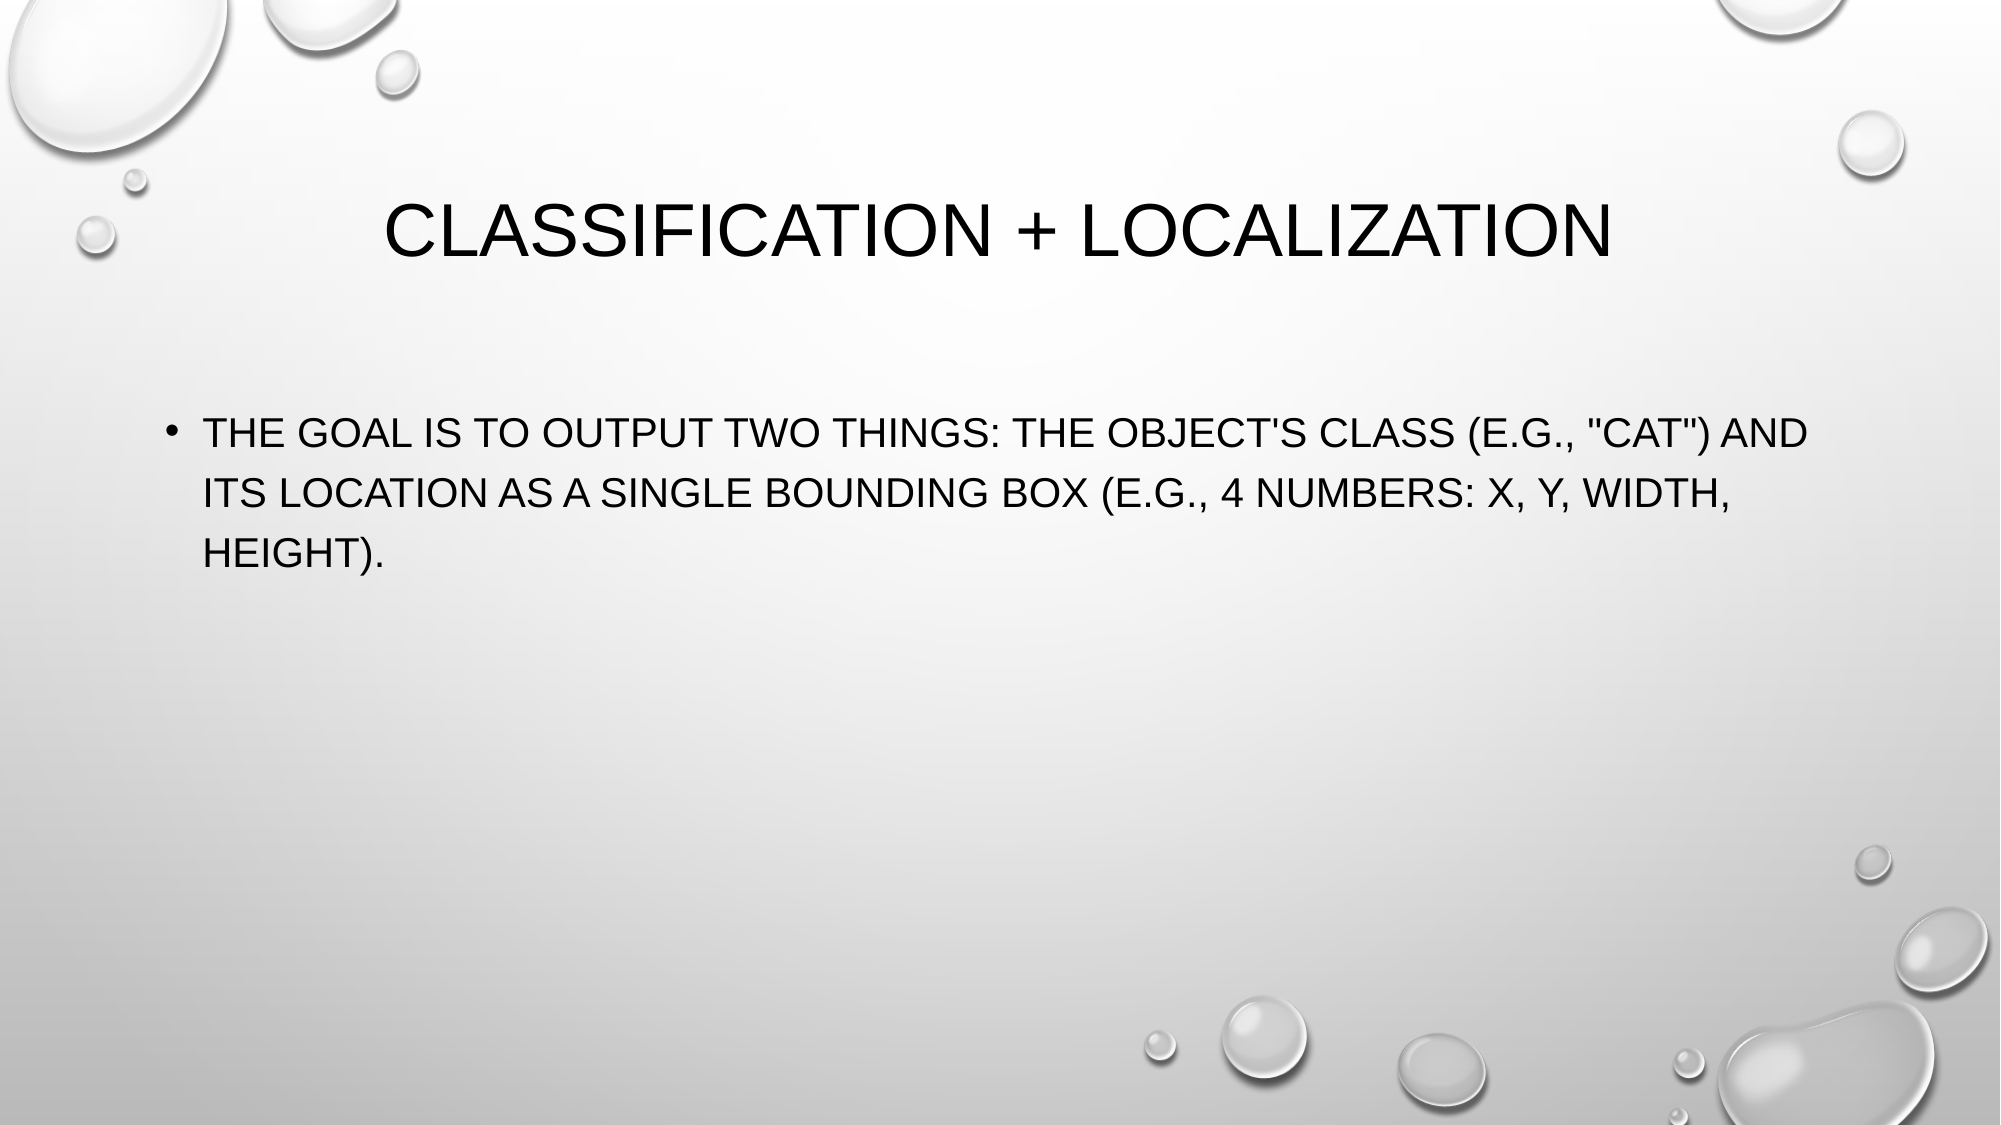

# Classification + localization
The goal is to output two things: the object's class (e.g., "cat") and its location as a single bounding box (e.g., 4 numbers: x, y, width, height).